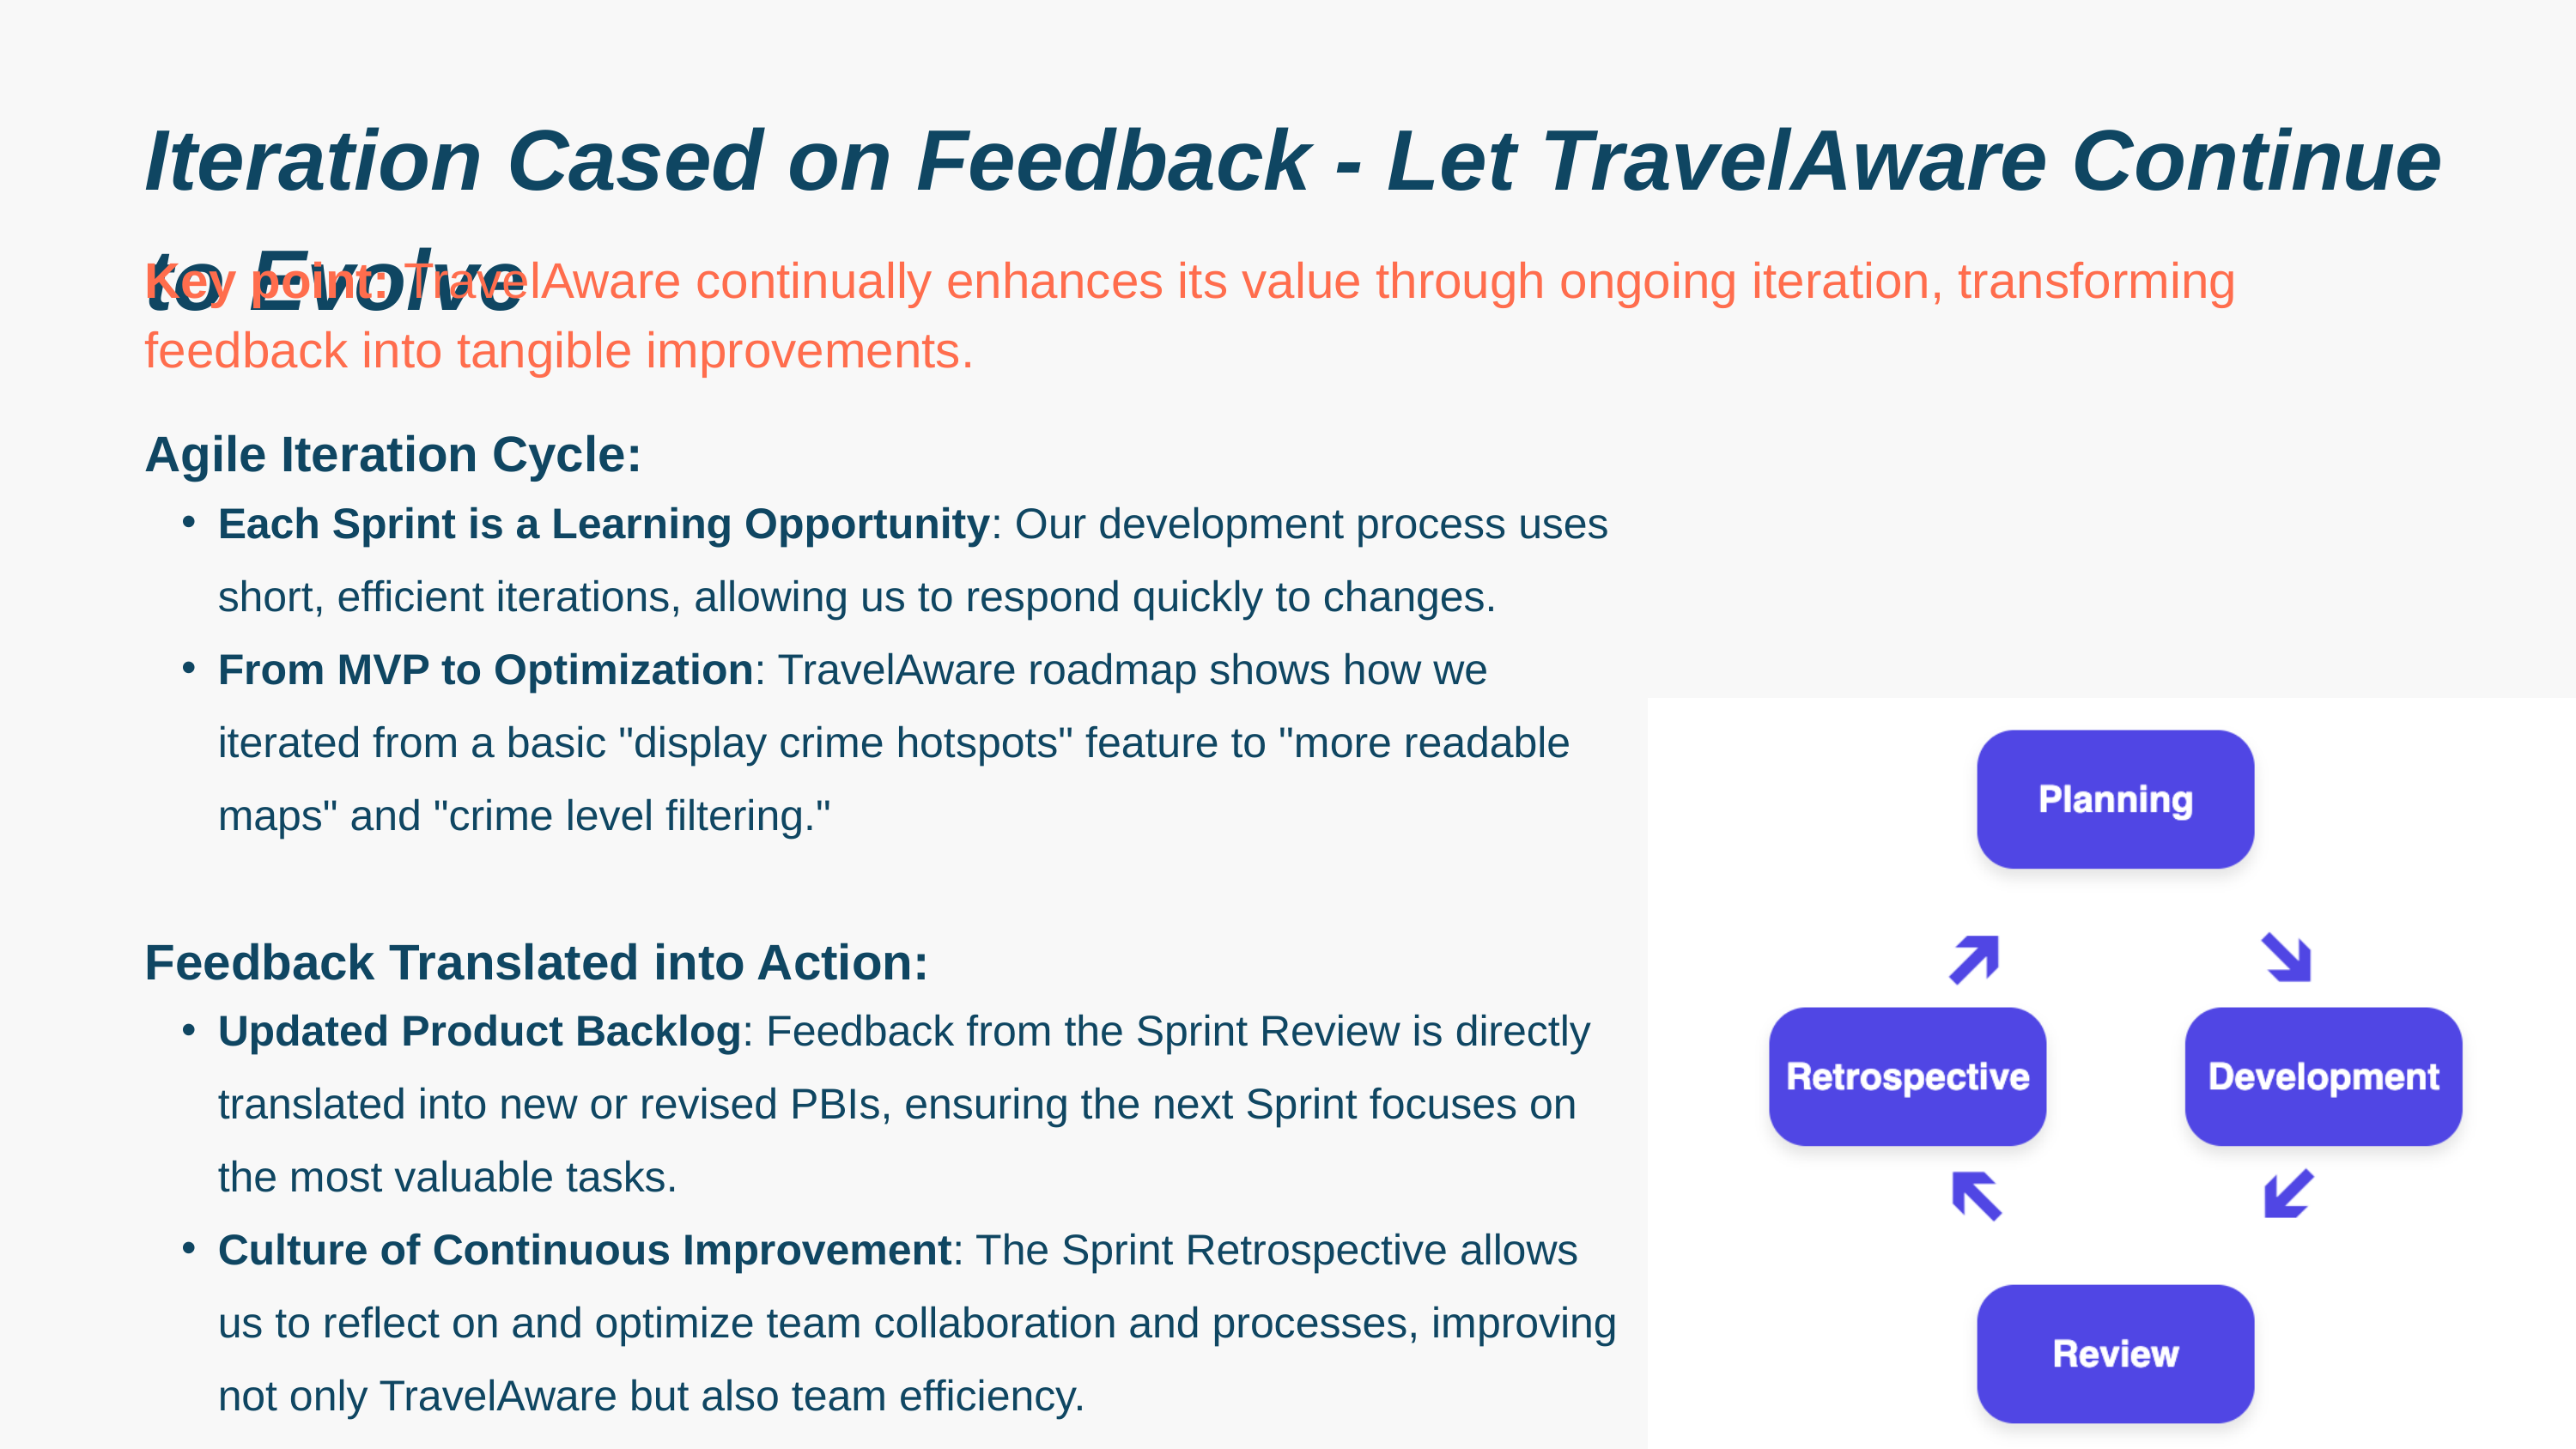

Iteration Cased on Feedback - Let TravelAware Continue to Evolve
Key point: TravelAware continually enhances its value through ongoing iteration, transforming feedback into tangible improvements.
Agile Iteration Cycle:
Each Sprint is a Learning Opportunity: Our development process uses short, efficient iterations, allowing us to respond quickly to changes.
From MVP to Optimization: TravelAware roadmap shows how we iterated from a basic "display crime hotspots" feature to "more readable maps" and "crime level filtering."

Feedback Translated into Action:
Updated Product Backlog: Feedback from the Sprint Review is directly translated into new or revised PBIs, ensuring the next Sprint focuses on the most valuable tasks.
Culture of Continuous Improvement: The Sprint Retrospective allows us to reflect on and optimize team collaboration and processes, improving not only TravelAware but also team efficiency.